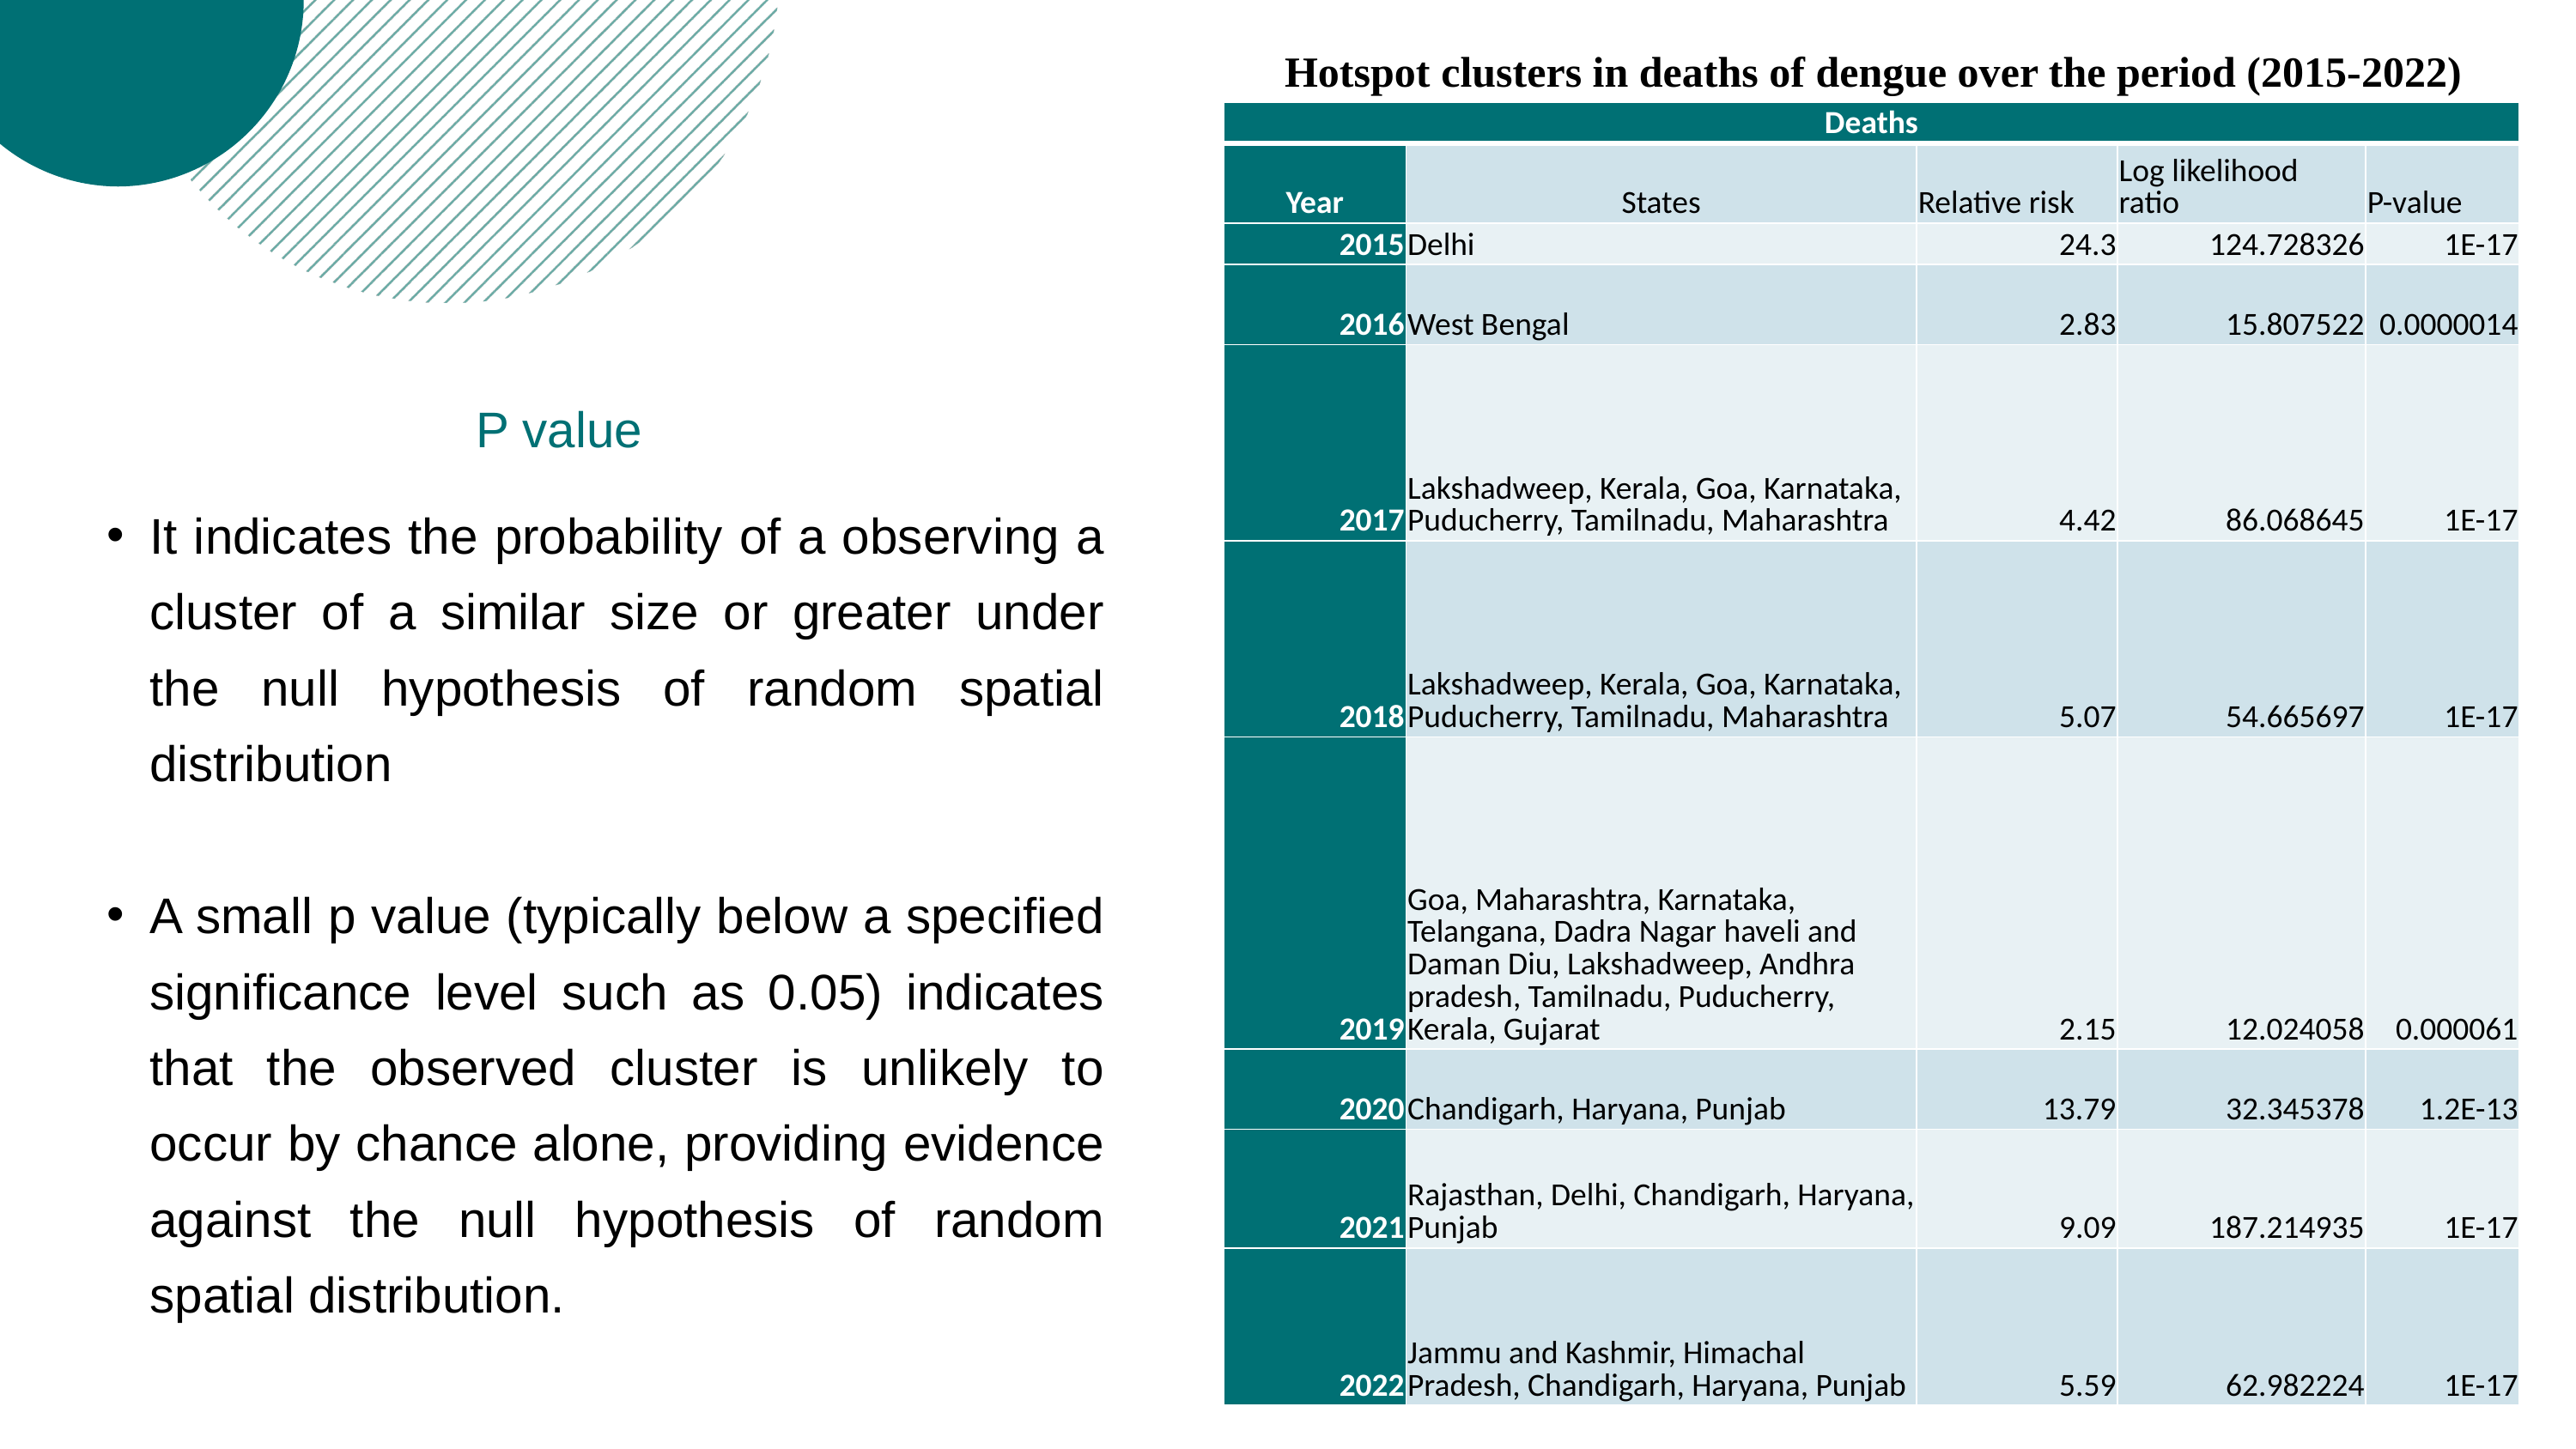

Hotspot clusters in deaths of dengue over the period (2015-2022)
| Deaths |  |  |  |  |
| --- | --- | --- | --- | --- |
| Year | States | Relative risk | Log likelihood ratio | P-value |
| 2015 | Delhi | 24.3 | 124.728326 | 1E-17 |
| 2016 | West Bengal | 2.83 | 15.807522 | 0.0000014 |
| 2017 | Lakshadweep, Kerala, Goa, Karnataka, Puducherry, Tamilnadu, Maharashtra | 4.42 | 86.068645 | 1E-17 |
| 2018 | Lakshadweep, Kerala, Goa, Karnataka, Puducherry, Tamilnadu, Maharashtra | 5.07 | 54.665697 | 1E-17 |
| 2019 | Goa, Maharashtra, Karnataka, Telangana, Dadra Nagar haveli and Daman Diu, Lakshadweep, Andhra pradesh, Tamilnadu, Puducherry, Kerala, Gujarat | 2.15 | 12.024058 | 0.000061 |
| 2020 | Chandigarh, Haryana, Punjab | 13.79 | 32.345378 | 1.2E-13 |
| 2021 | Rajasthan, Delhi, Chandigarh, Haryana, Punjab | 9.09 | 187.214935 | 1E-17 |
| 2022 | Jammu and Kashmir, Himachal Pradesh, Chandigarh, Haryana, Punjab | 5.59 | 62.982224 | 1E-17 |
 P value
It indicates the probability of a observing a cluster of a similar size or greater under the null hypothesis of random spatial distribution

A small p value (typically below a specified significance level such as 0.05) indicates that the observed cluster is unlikely to occur by chance alone, providing evidence against the null hypothesis of random spatial distribution.